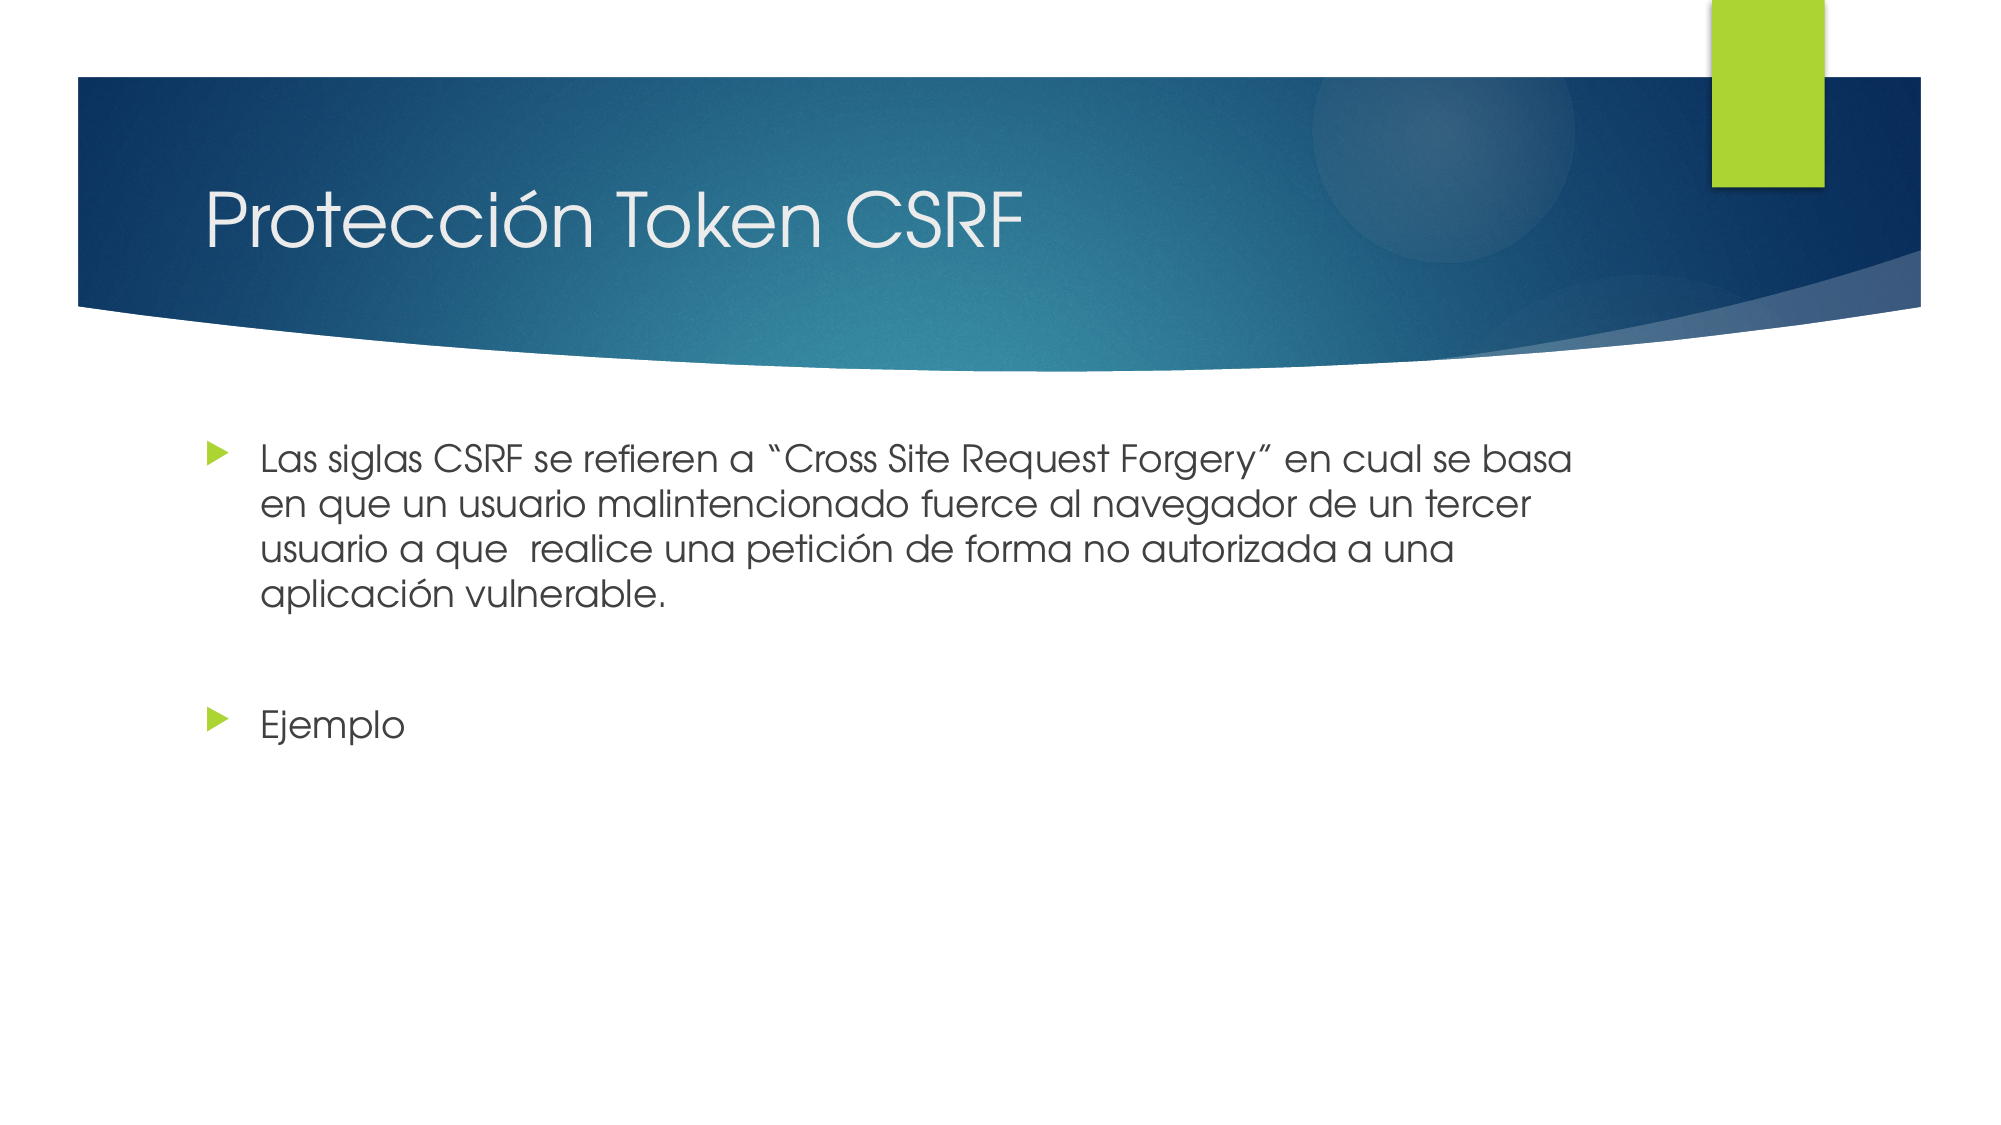

# Protección Token CSRF
Las siglas CSRF se refieren a “Cross Site Request Forgery” en cual se basa en que un usuario malintencionado fuerce al navegador de un tercer usuario a que  realice una petición de forma no autorizada a una aplicación vulnerable.

Ejemplo